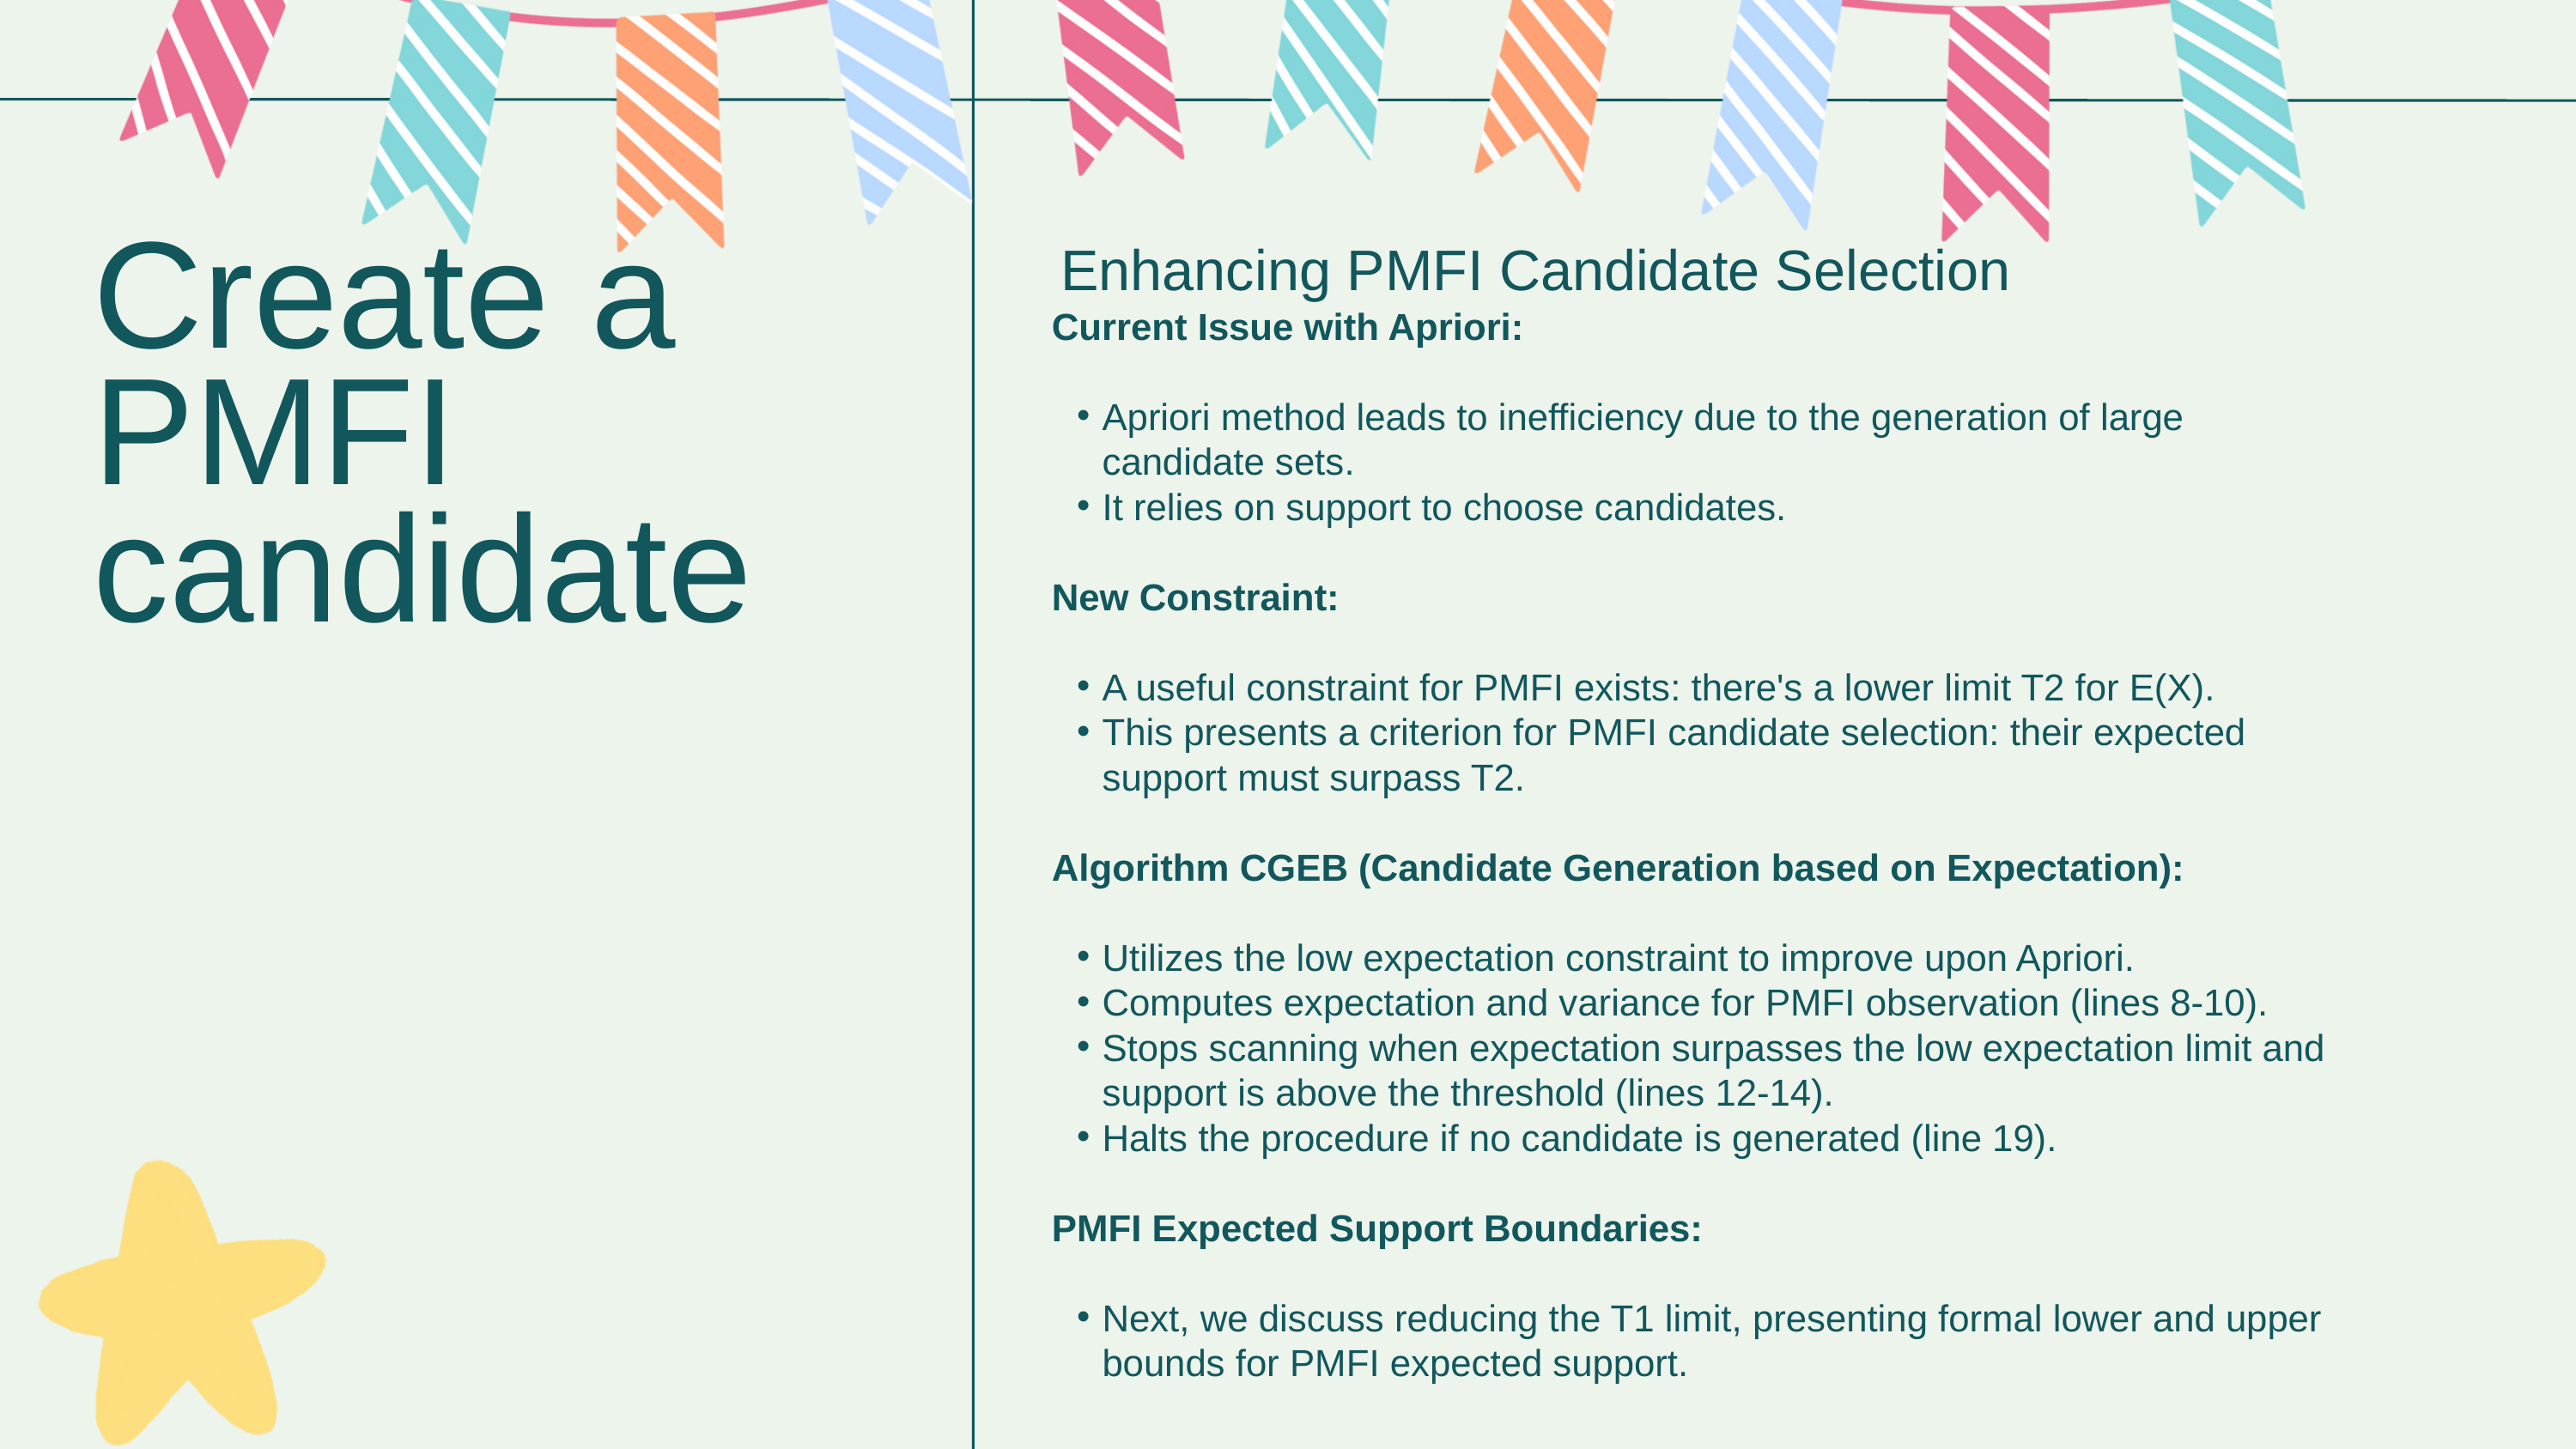

Enhancing PMFI Candidate Selection
Current Issue with Apriori:

Apriori method leads to inefficiency due to the generation of large candidate sets.
It relies on support to choose candidates.

New Constraint:

A useful constraint for PMFI exists: there's a lower limit T2 for E(X).
This presents a criterion for PMFI candidate selection: their expected support must surpass T2.

Algorithm CGEB (Candidate Generation based on Expectation):

Utilizes the low expectation constraint to improve upon Apriori.
Computes expectation and variance for PMFI observation (lines 8-10).
Stops scanning when expectation surpasses the low expectation limit and support is above the threshold (lines 12-14).
Halts the procedure if no candidate is generated (line 19).

PMFI Expected Support Boundaries:

Next, we discuss reducing the T1 limit, presenting formal lower and upper bounds for PMFI expected support.

Create a PMFI candidate